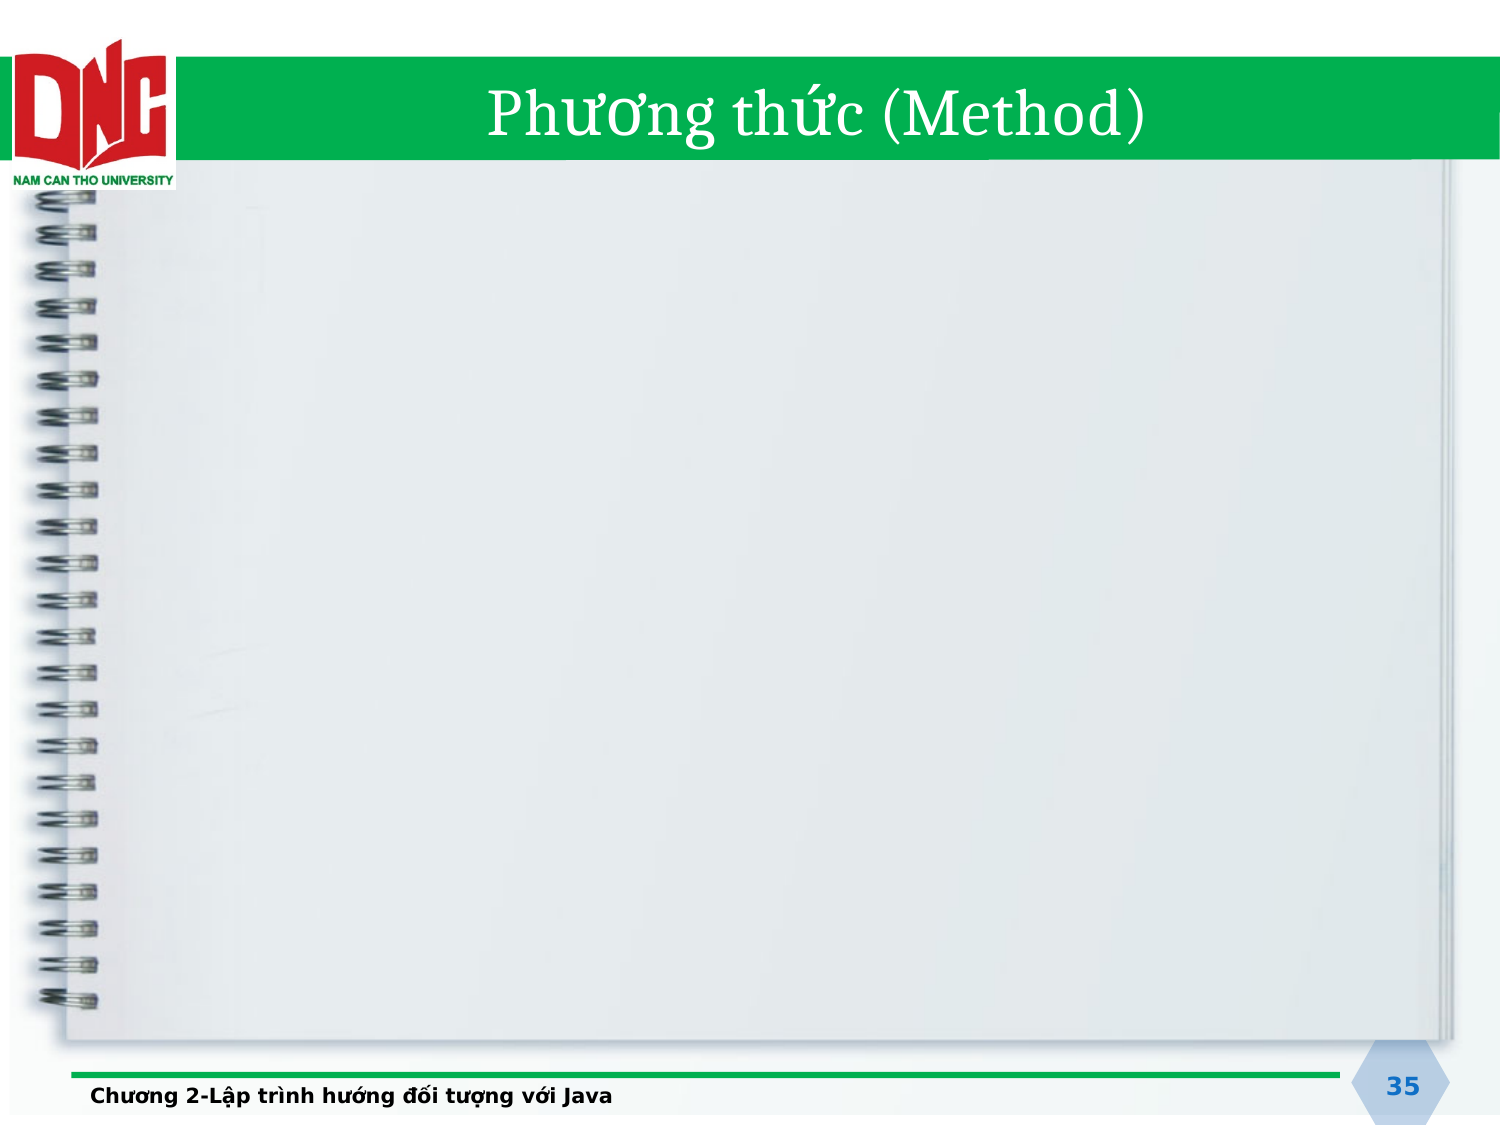

# Phương thức (Method)

35
Chương 2-Lập trình hướng đối tượng với Java